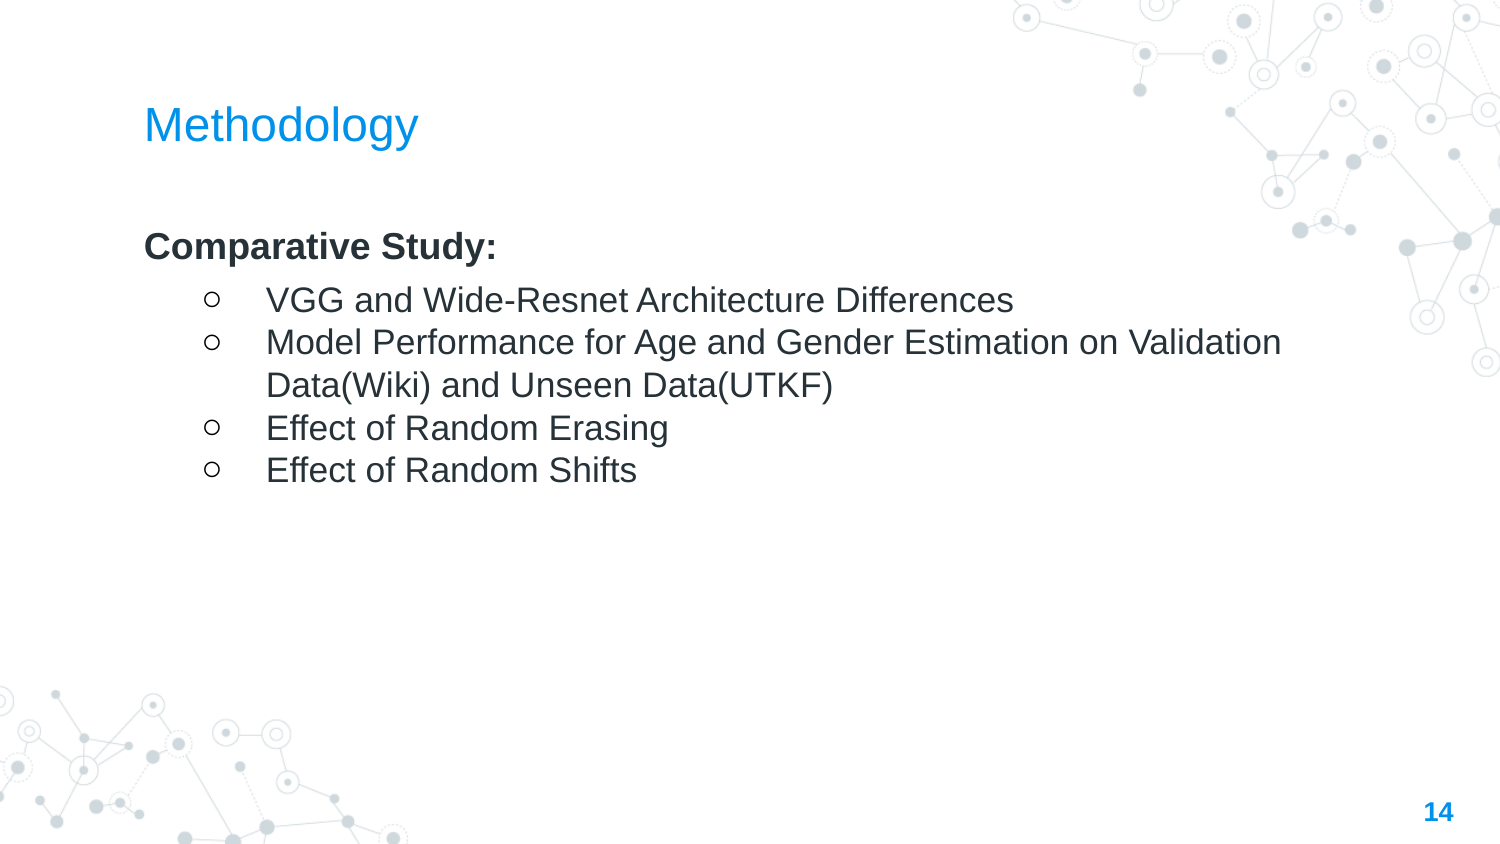

# Methodology
Comparative Study:
VGG and Wide-Resnet Architecture Differences
Model Performance for Age and Gender Estimation on Validation Data(Wiki) and Unseen Data(UTKF)
Effect of Random Erasing
Effect of Random Shifts
14